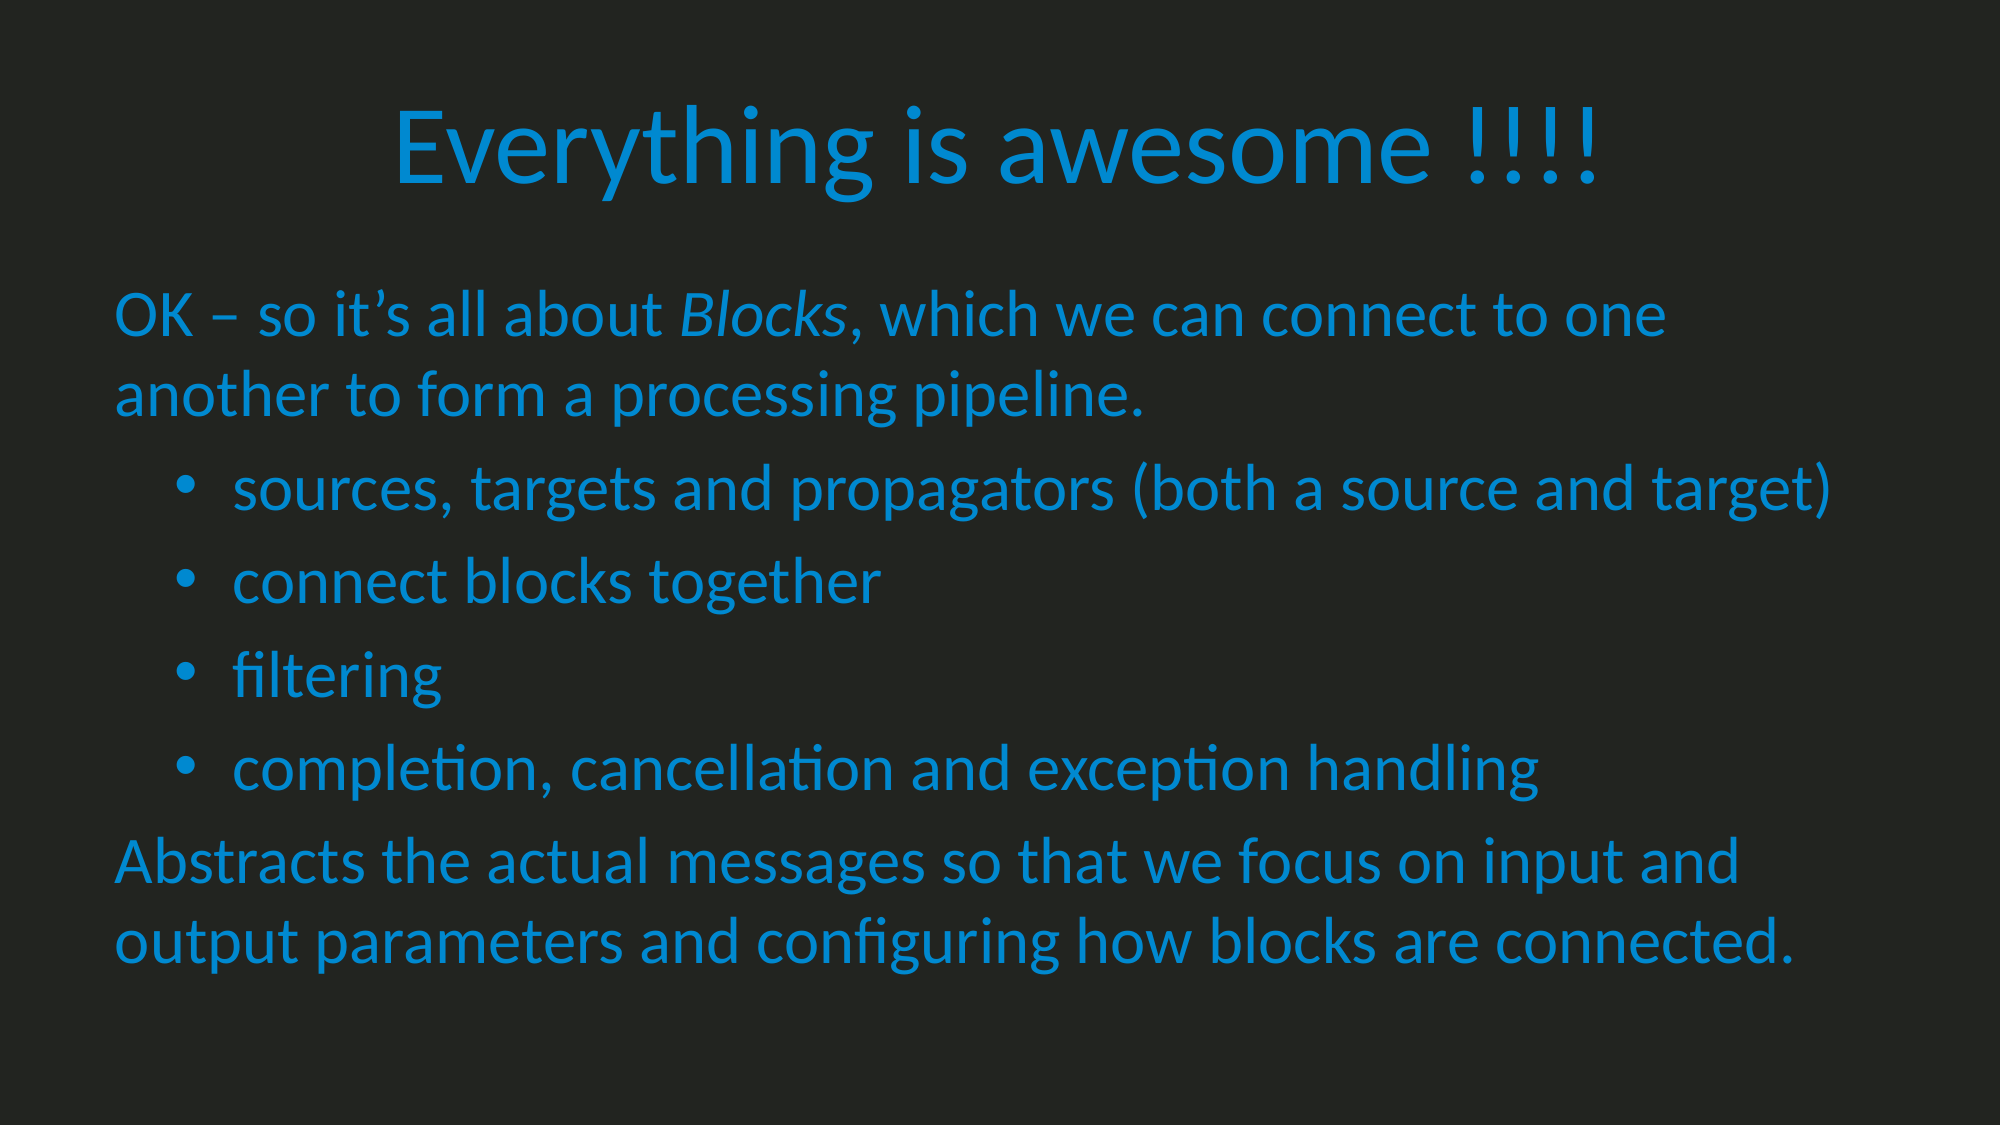

# Everything is awesome !!!!
OK – so it’s all about Blocks, which we can connect to one another to form a processing pipeline.
sources, targets and propagators (both a source and target)
connect blocks together
filtering
completion, cancellation and exception handling
Abstracts the actual messages so that we focus on input and output parameters and configuring how blocks are connected.